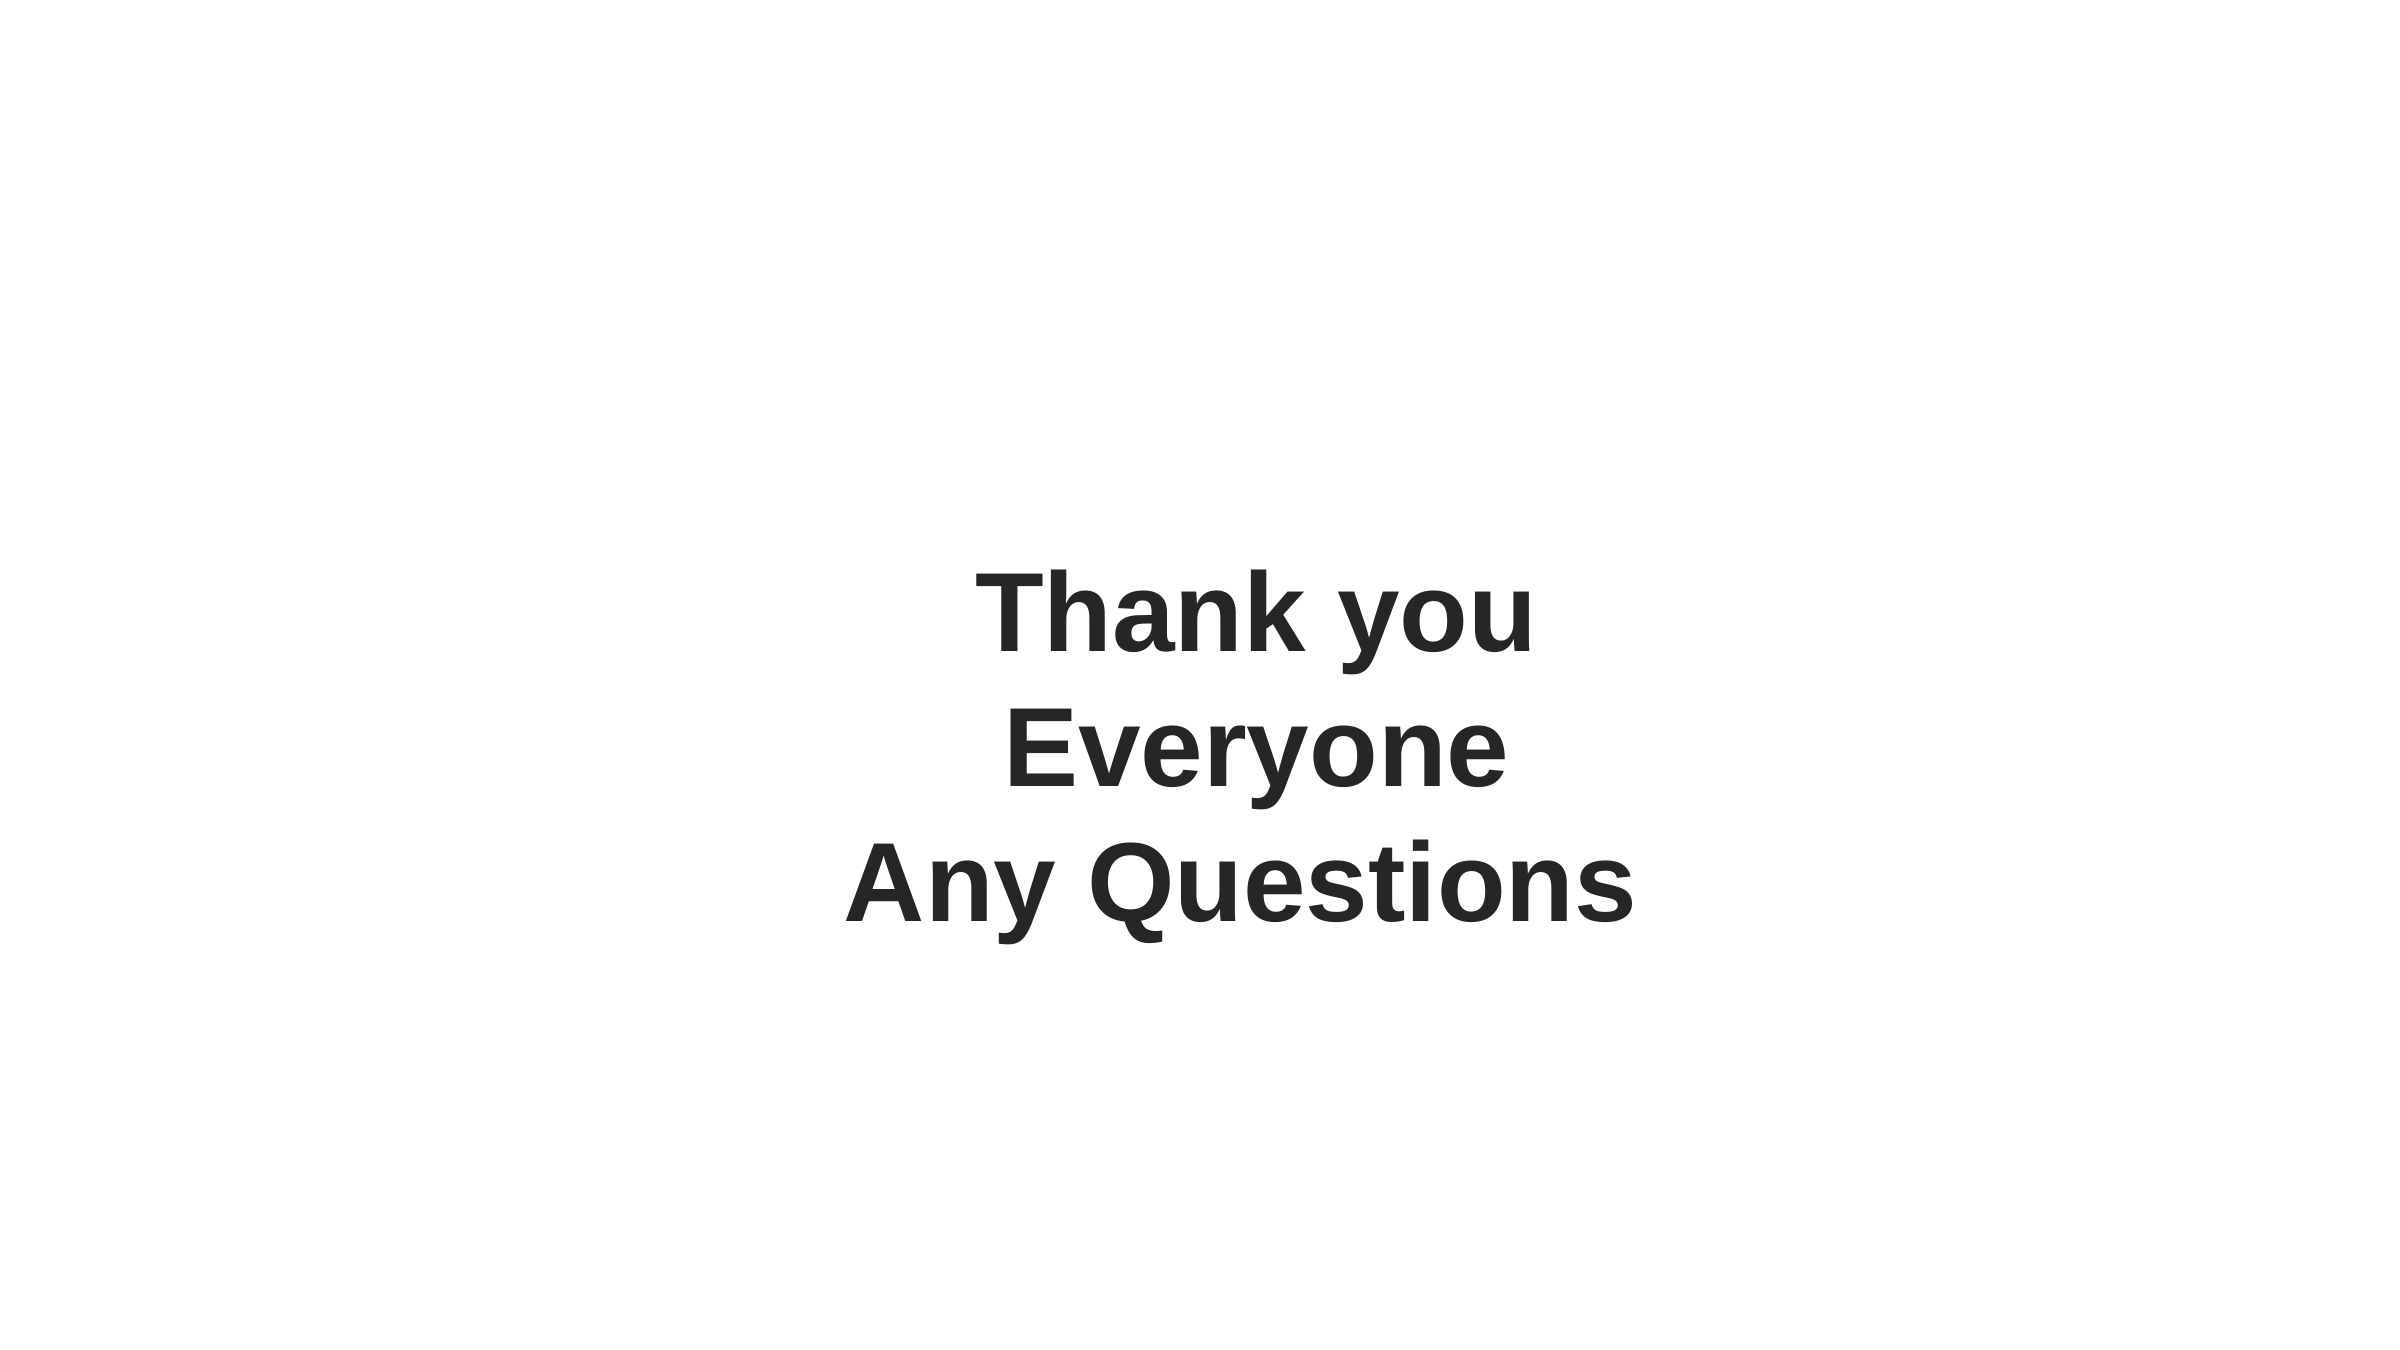

Thank you Everyone
Any Questions
|  |
| --- |